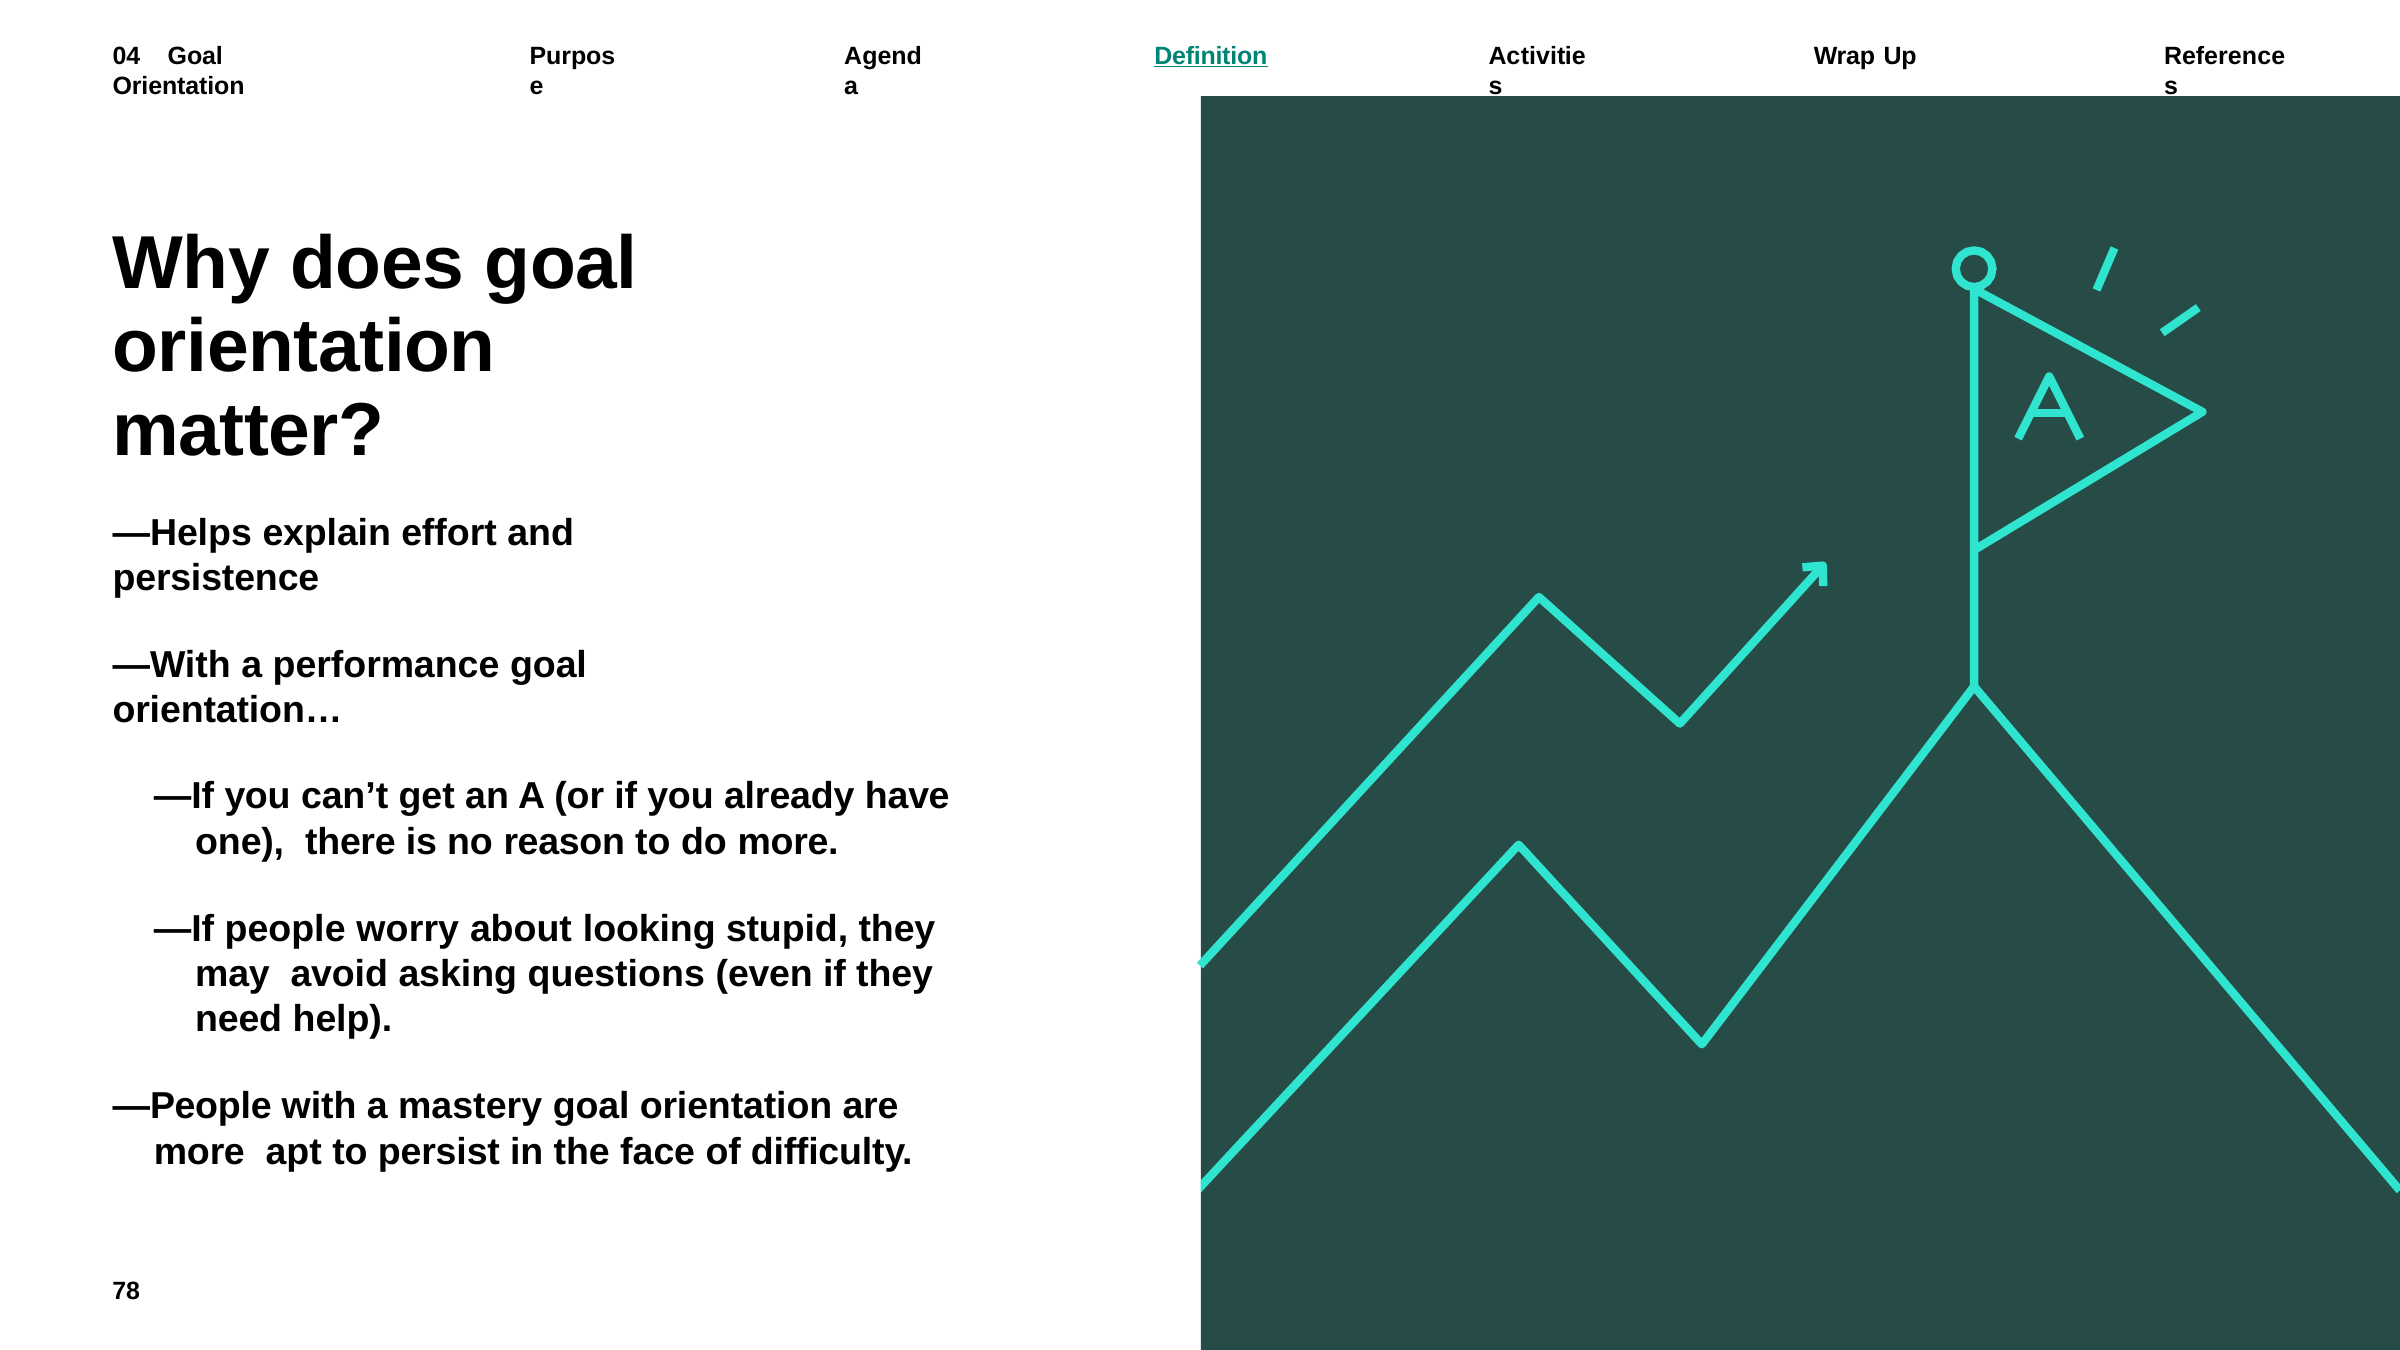

04	Goal Orientation
Purpose
Agenda
Definition
Activities
Wrap Up
References

Why does goal  orientation matter?
—Helps explain effort and persistence

—With a performance goal orientation…

—If you can’t get an A (or if you already have one),  there is no reason to do more.

—If people worry about looking stupid, they may  avoid asking questions (even if they need help).

—People with a mastery goal orientation are more  apt to persist in the face of difficulty.

78